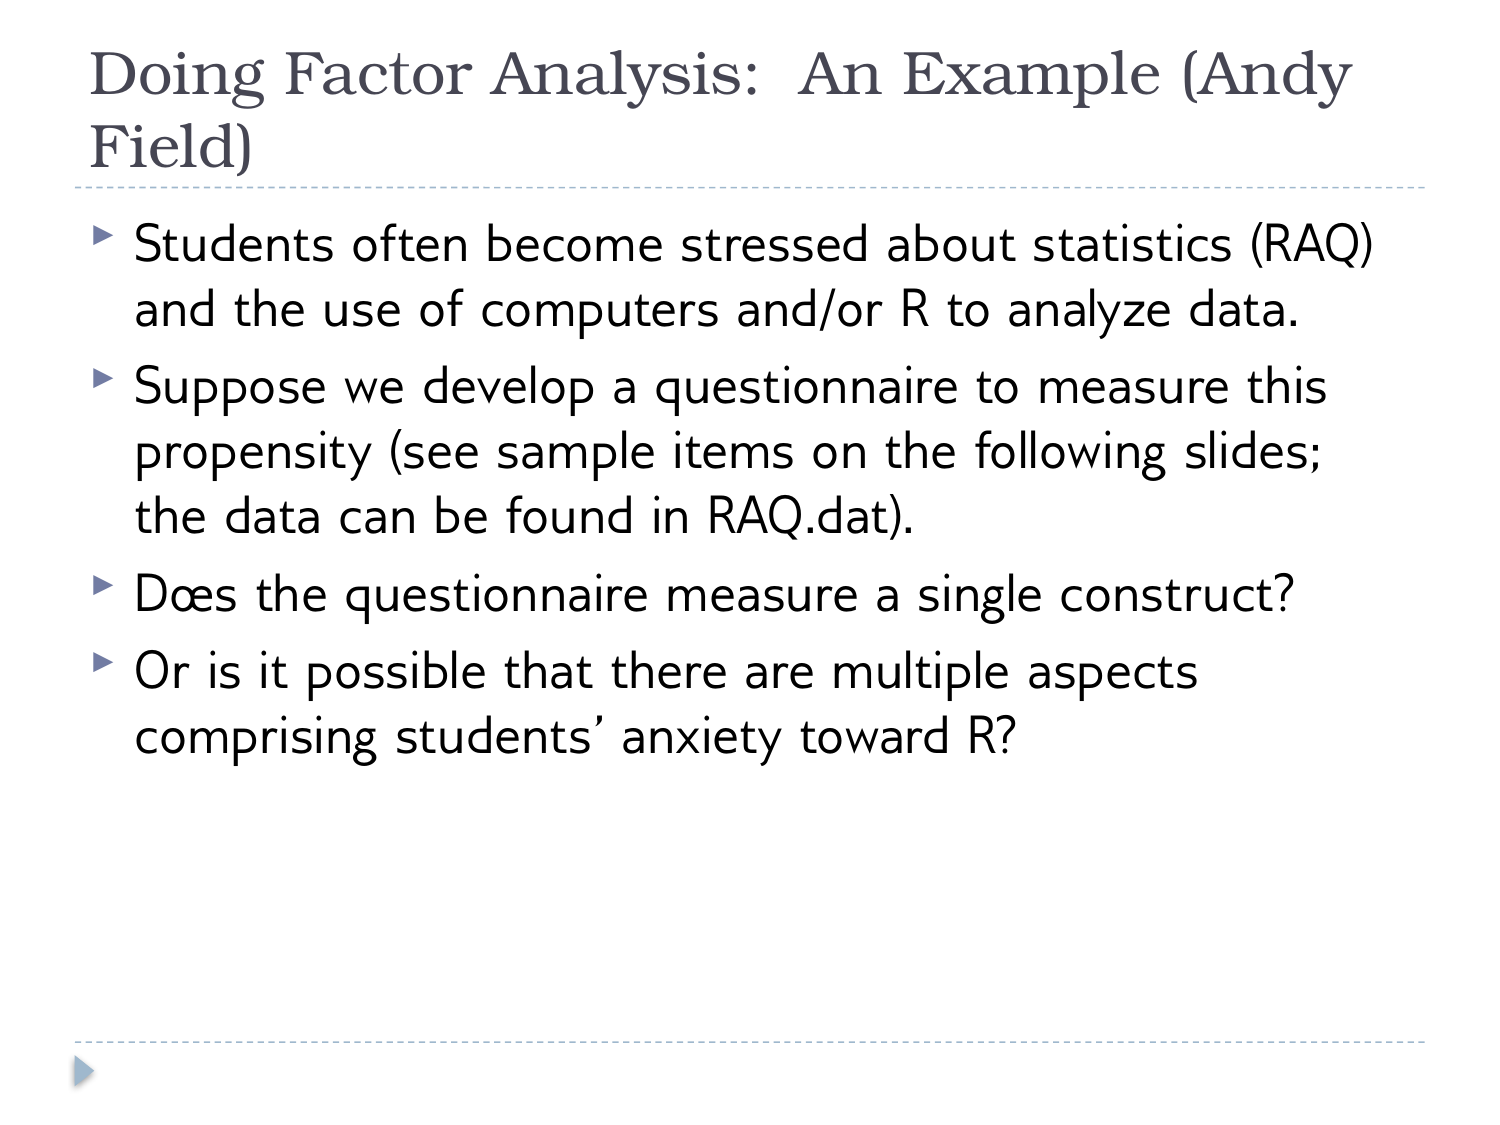

# Doing Factor Analysis:  An Example (Andy Field)

Students often become stressed about statistics (RAQ) and the use of computers and/or R to analyze data.
Suppose we develop a questionnaire to measure this propensity (see sample items on the following slides; the data can be found in RAQ.dat).
Does the questionnaire measure a single construct?
Or is it possible that there are multiple aspects comprising students’ anxiety toward R?